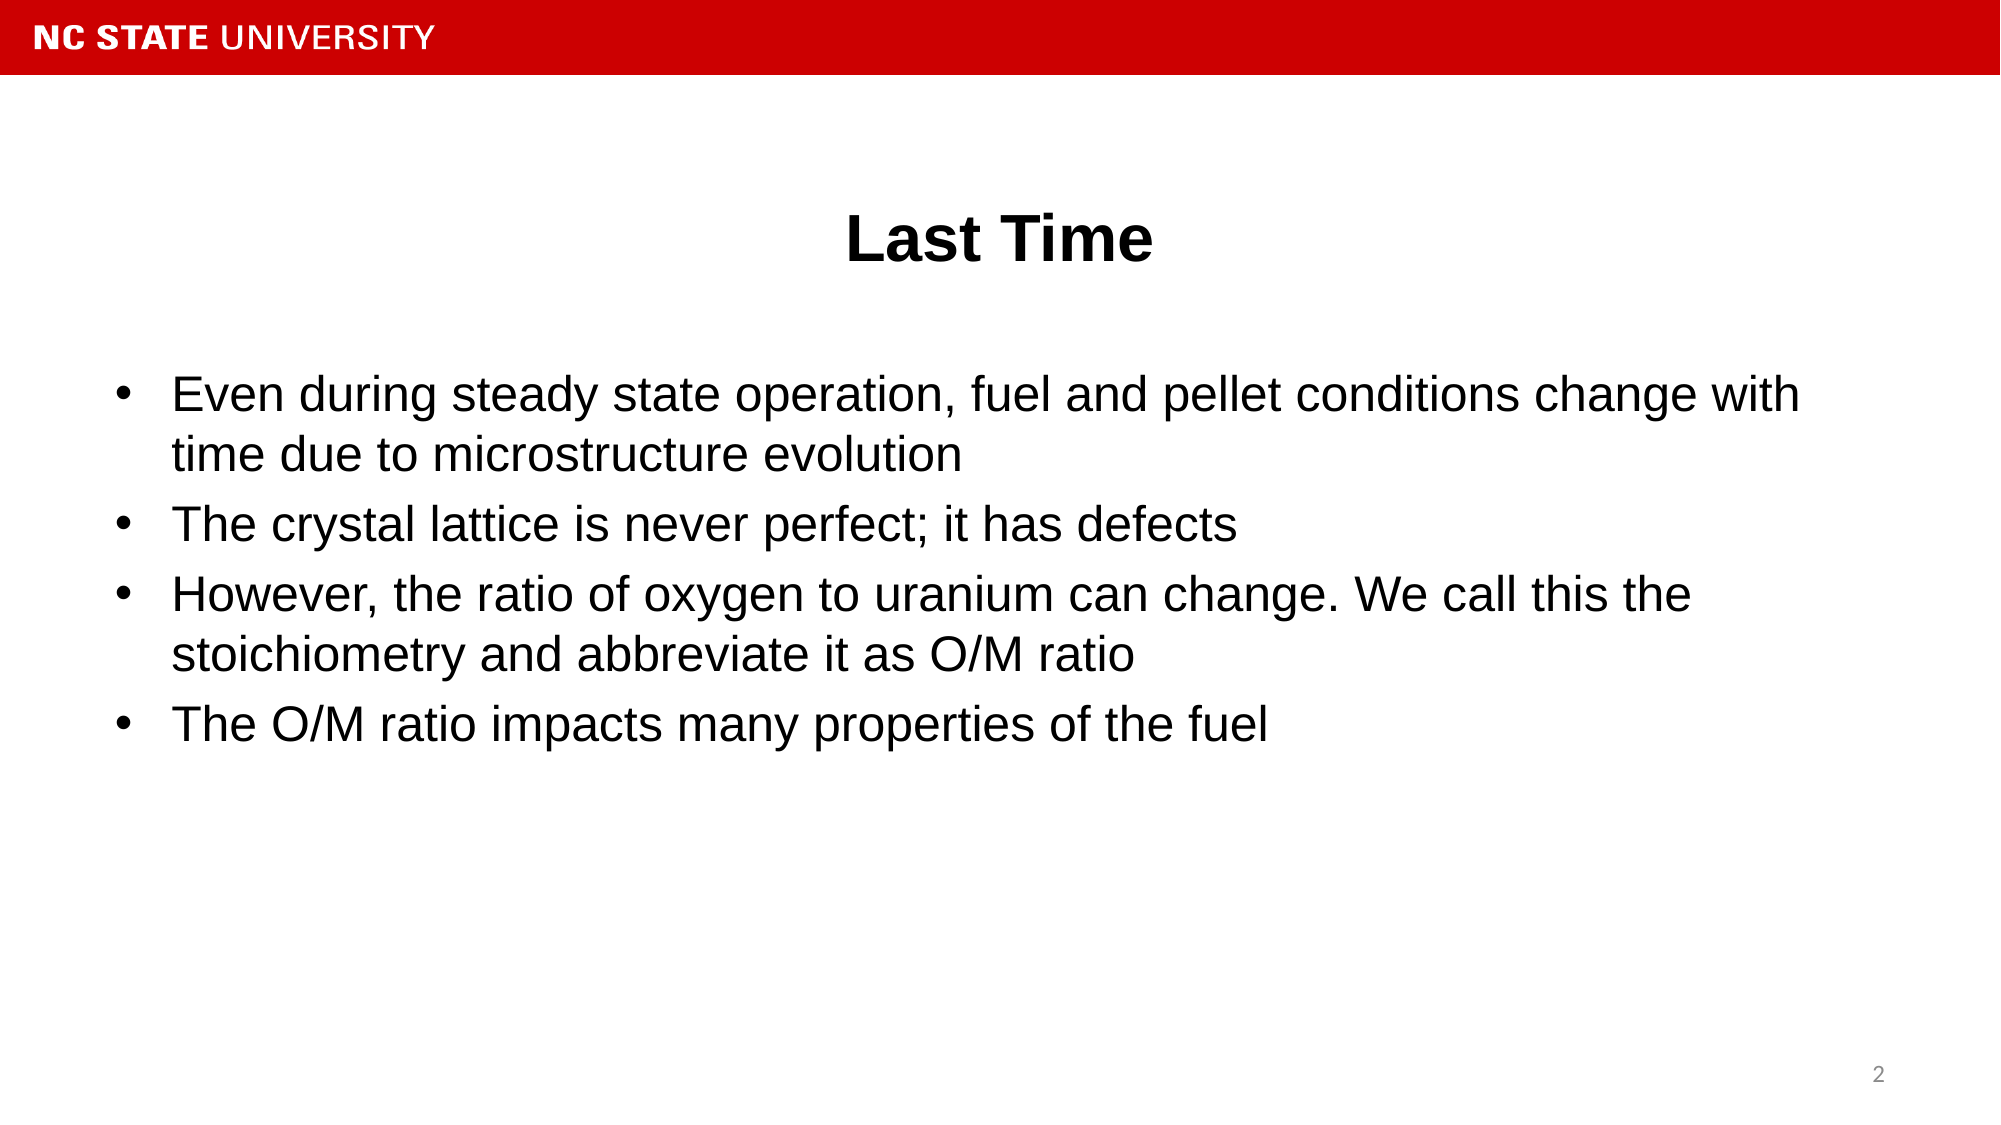

# Last Time
Even during steady state operation, fuel and pellet conditions change with time due to microstructure evolution
The crystal lattice is never perfect; it has defects
However, the ratio of oxygen to uranium can change. We call this the stoichiometry and abbreviate it as O/M ratio
The O/M ratio impacts many properties of the fuel
2